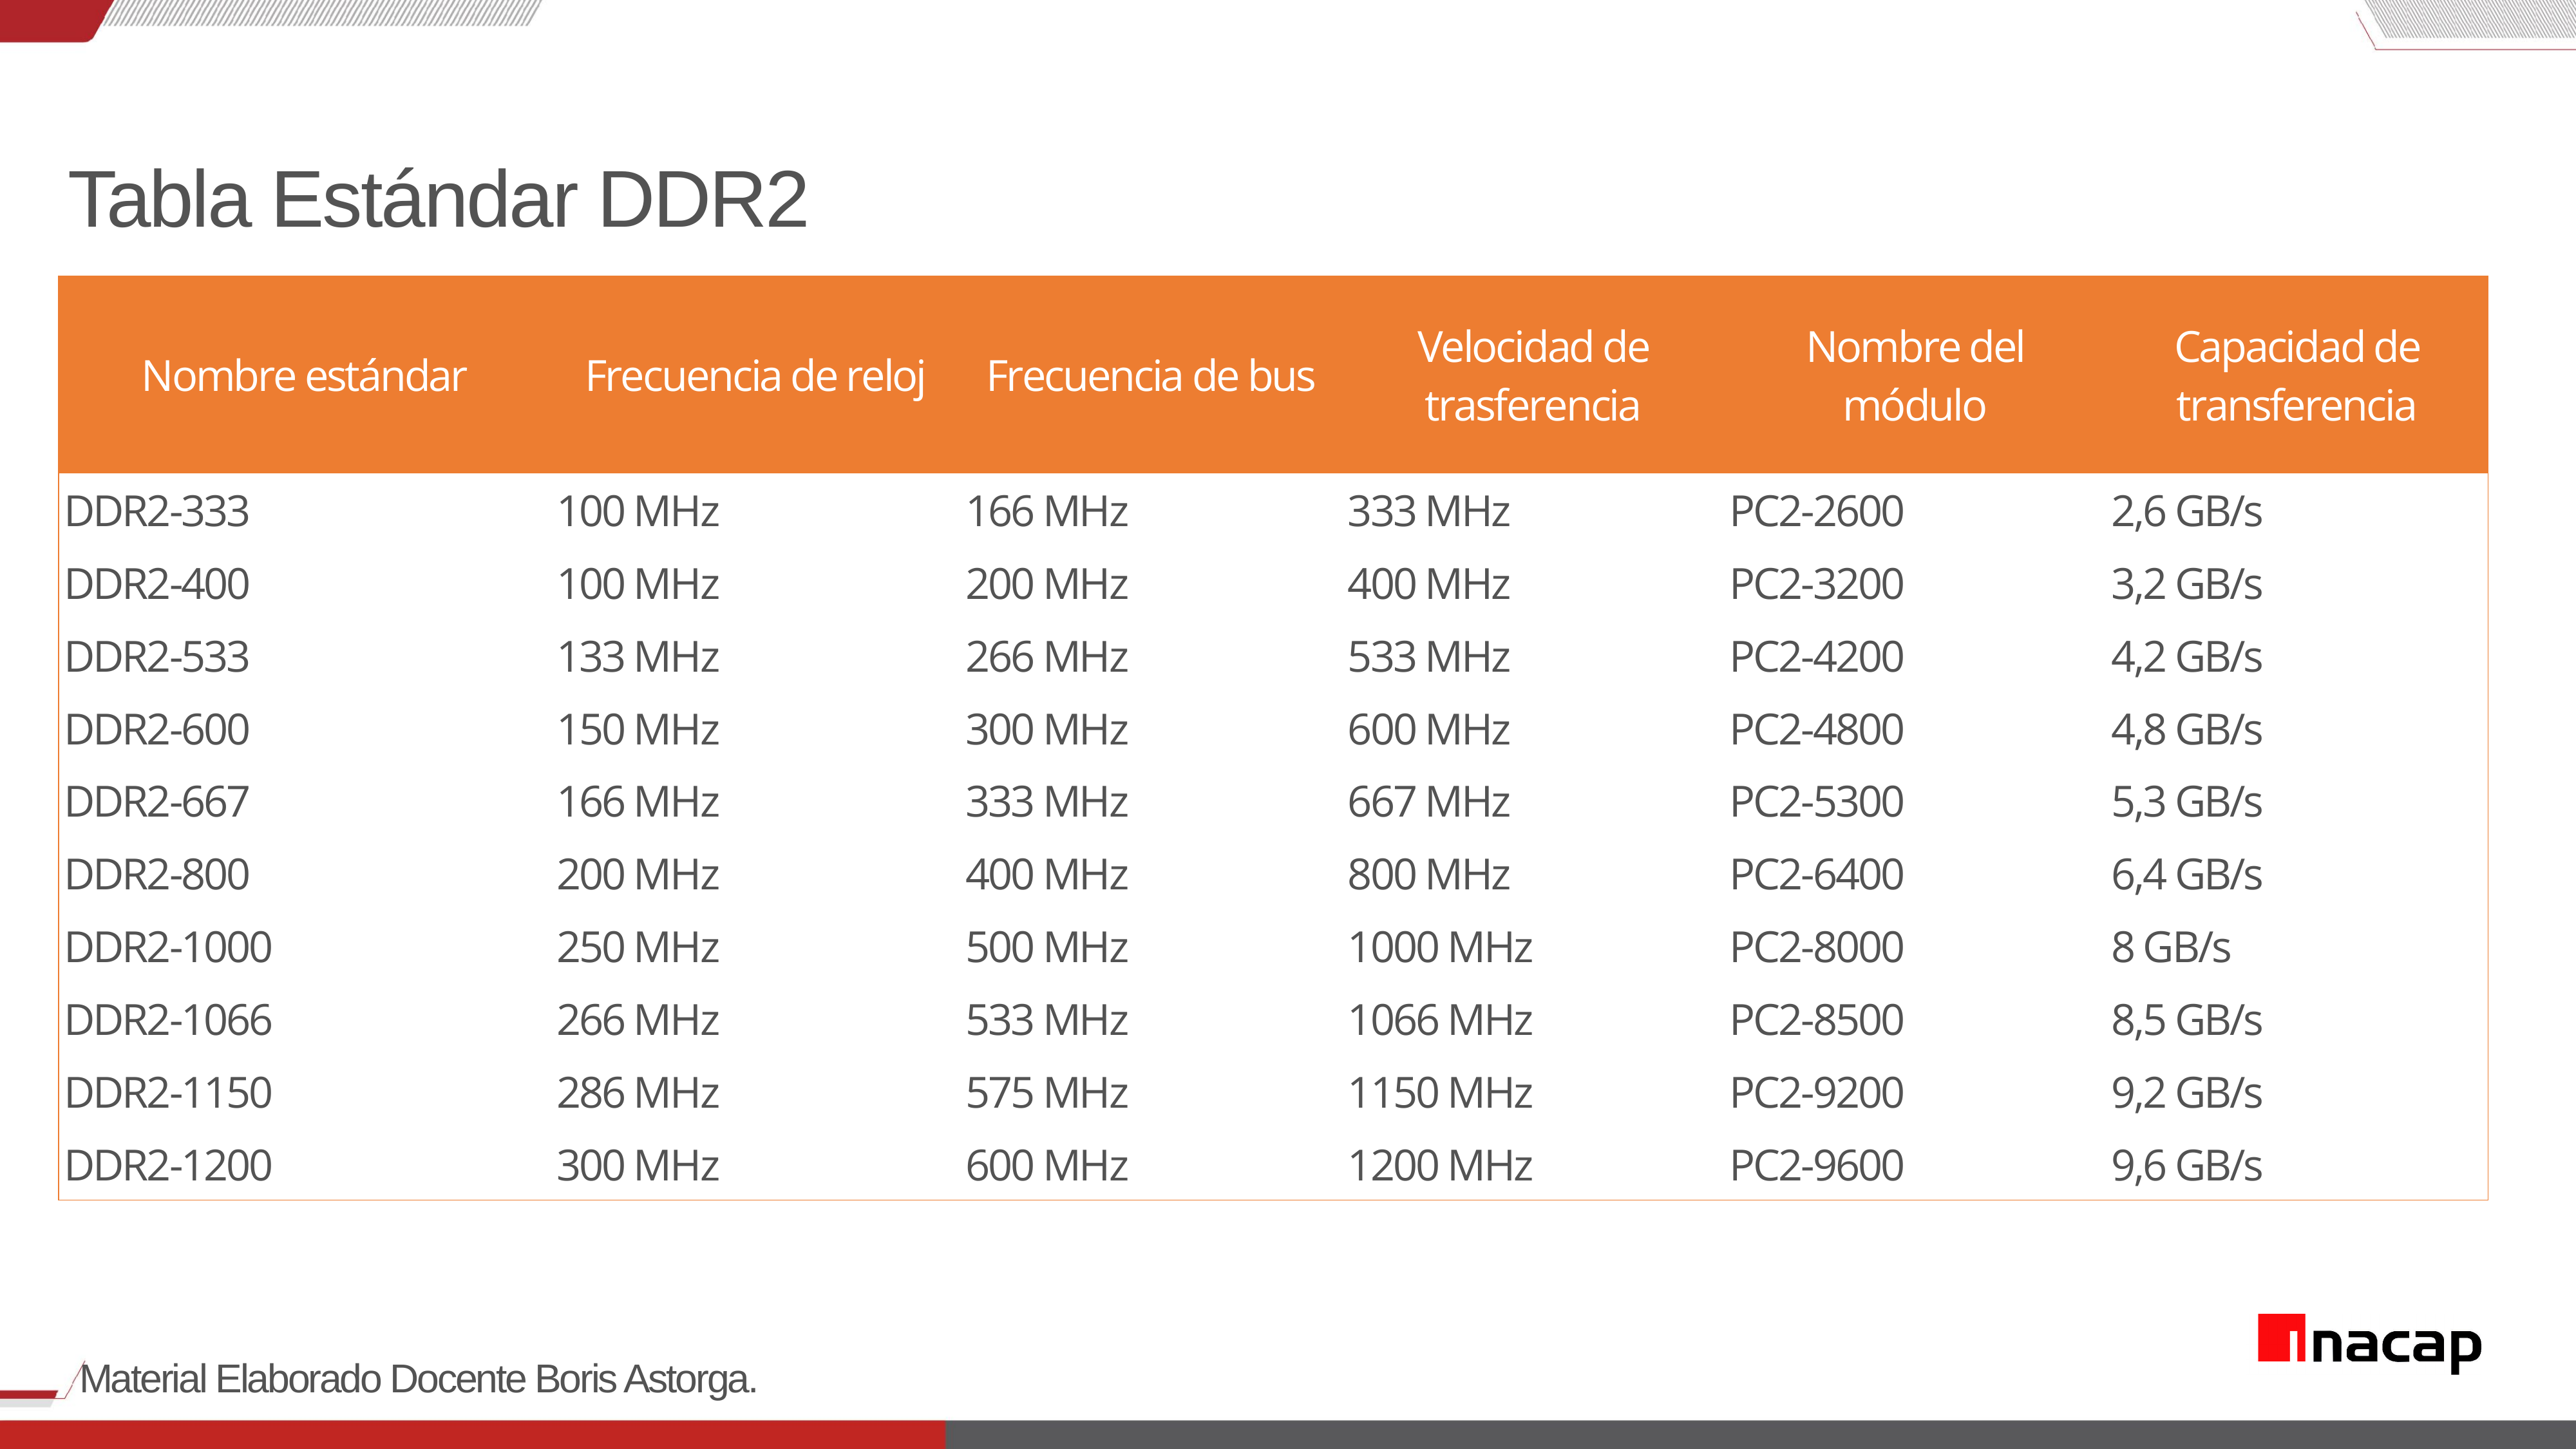

Tabla Estándar DDR2
| Nombre estándar | Frecuencia de reloj | Frecuencia de bus | Velocidad de trasferencia | Nombre del módulo | Capacidad de transferencia |
| --- | --- | --- | --- | --- | --- |
| DDR2-333 | 100 MHz | 166 MHz | 333 MHz | PC2-2600 | 2,6 GB/s |
| DDR2-400 | 100 MHz | 200 MHz | 400 MHz | PC2-3200 | 3,2 GB/s |
| DDR2-533 | 133 MHz | 266 MHz | 533 MHz | PC2-4200 | 4,2 GB/s |
| DDR2-600 | 150 MHz | 300 MHz | 600 MHz | PC2-4800 | 4,8 GB/s |
| DDR2-667 | 166 MHz | 333 MHz | 667 MHz | PC2-5300 | 5,3 GB/s |
| DDR2-800 | 200 MHz | 400 MHz | 800 MHz | PC2-6400 | 6,4 GB/s |
| DDR2-1000 | 250 MHz | 500 MHz | 1000 MHz | PC2-8000 | 8 GB/s |
| DDR2-1066 | 266 MHz | 533 MHz | 1066 MHz | PC2-8500 | 8,5 GB/s |
| DDR2-1150 | 286 MHz | 575 MHz | 1150 MHz | PC2-9200 | 9,2 GB/s |
| DDR2-1200 | 300 MHz | 600 MHz | 1200 MHz | PC2-9600 | 9,6 GB/s |
Material Elaborado Docente Boris Astorga.